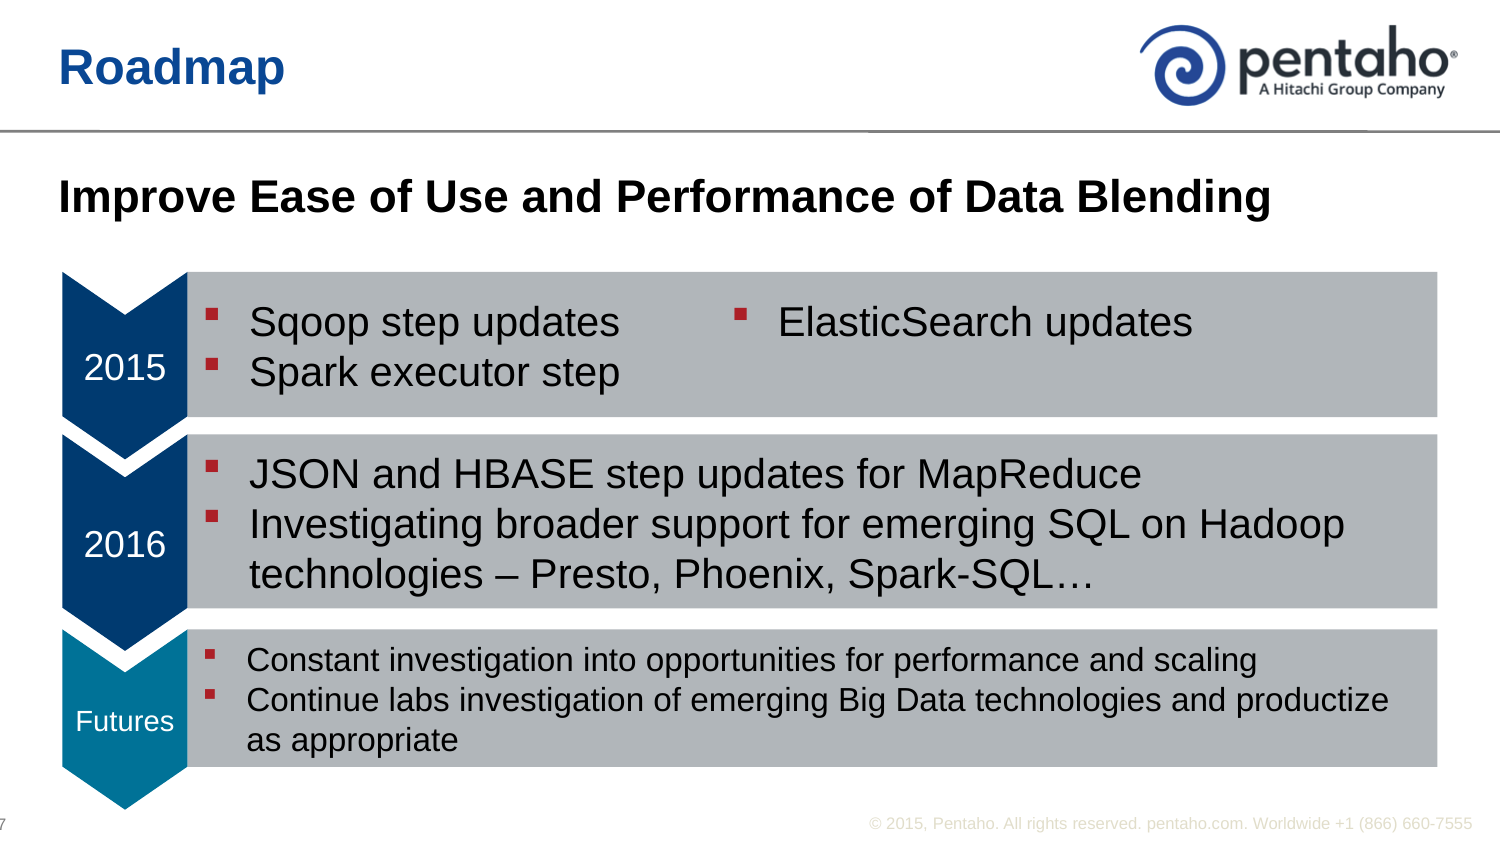

# Roadmap
Improve Ease of Use and Performance of Data Blending
Sqoop step updates
Spark executor step
2015
ElasticSearch updates

JSON and HBASE step updates for MapReduce
Investigating broader support for emerging SQL on Hadoop technologies – Presto, Phoenix, Spark-SQL…
2016
Constant investigation into opportunities for performance and scaling
Continue labs investigation of emerging Big Data technologies and productize as appropriate
Futures